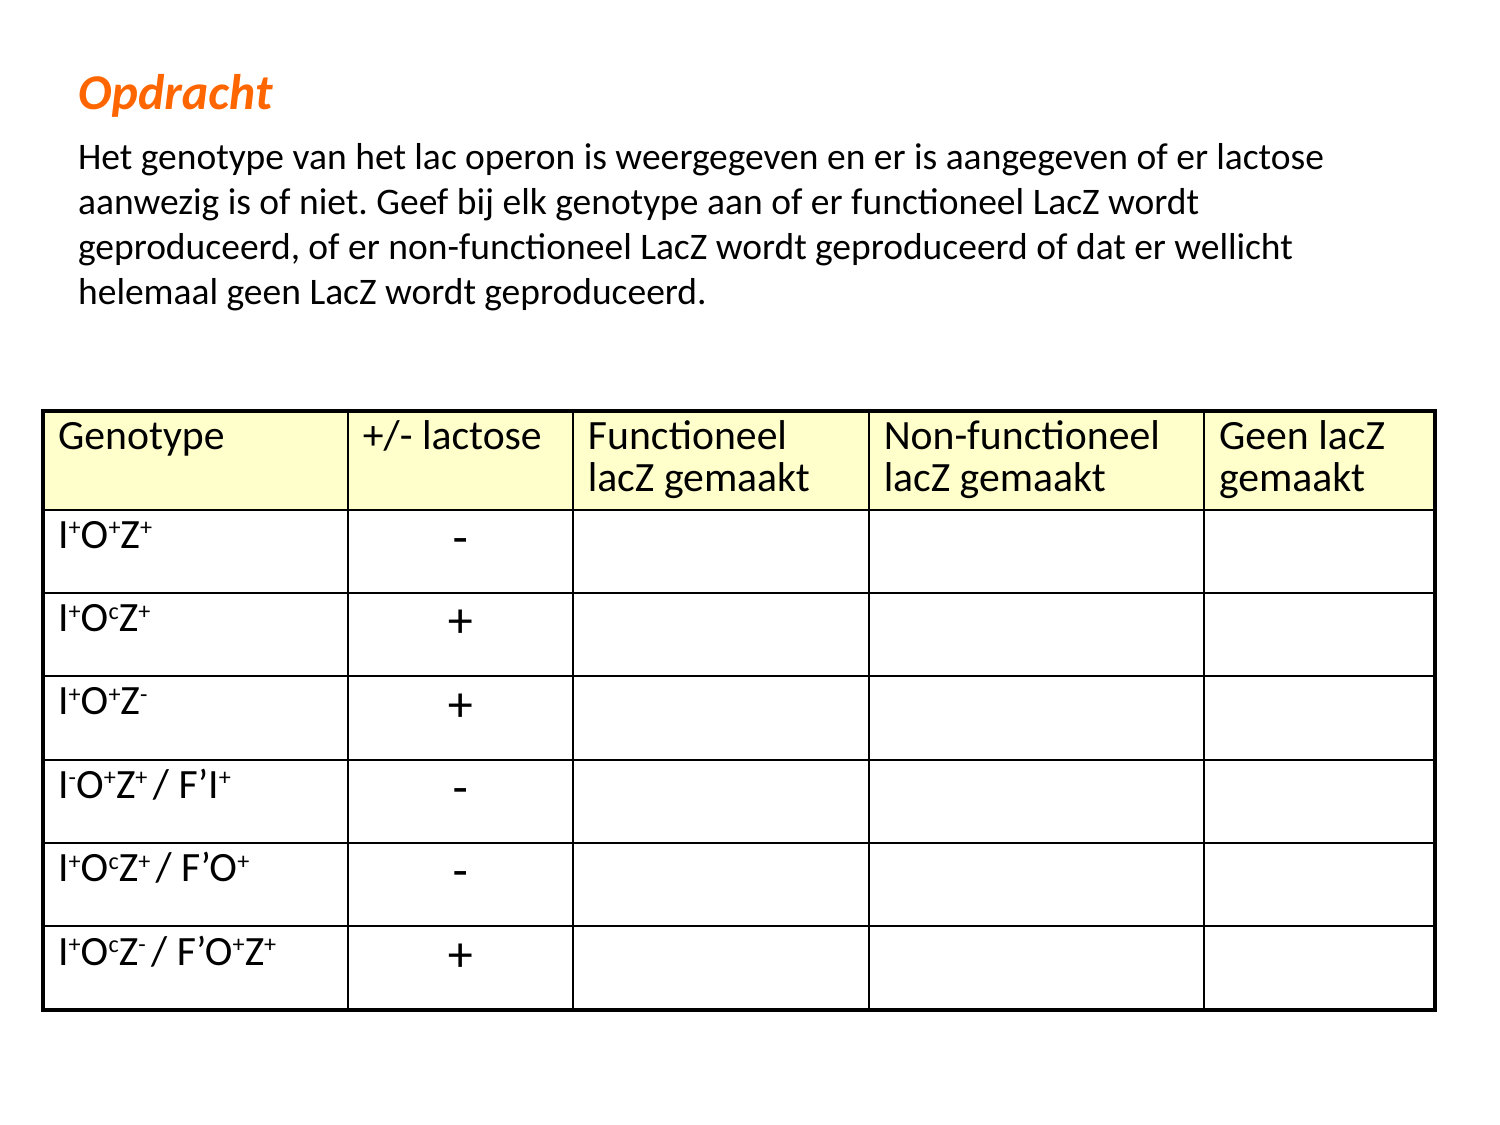

Opdracht
Het genotype van het lac operon is weergegeven en er is aangegeven of er lactose aanwezig is of niet. Geef bij elk genotype aan of er functioneel LacZ wordt geproduceerd, of er non-functioneel LacZ wordt geproduceerd of dat er wellicht helemaal geen LacZ wordt geproduceerd.
| Genotype | +/- lactose | Functioneel lacZ gemaakt | Non-functioneel lacZ gemaakt | Geen lacZ gemaakt |
| --- | --- | --- | --- | --- |
| I+O+Z+ | - |  |  |  |
| I+OcZ+ | + |  |  |  |
| I+O+Z- | + |  |  |  |
| I-O+Z+ / F’I+ | - |  |  |  |
| I+OcZ+ / F’O+ | - |  |  |  |
| I+OcZ- / F’O+Z+ | + |  |  |  |